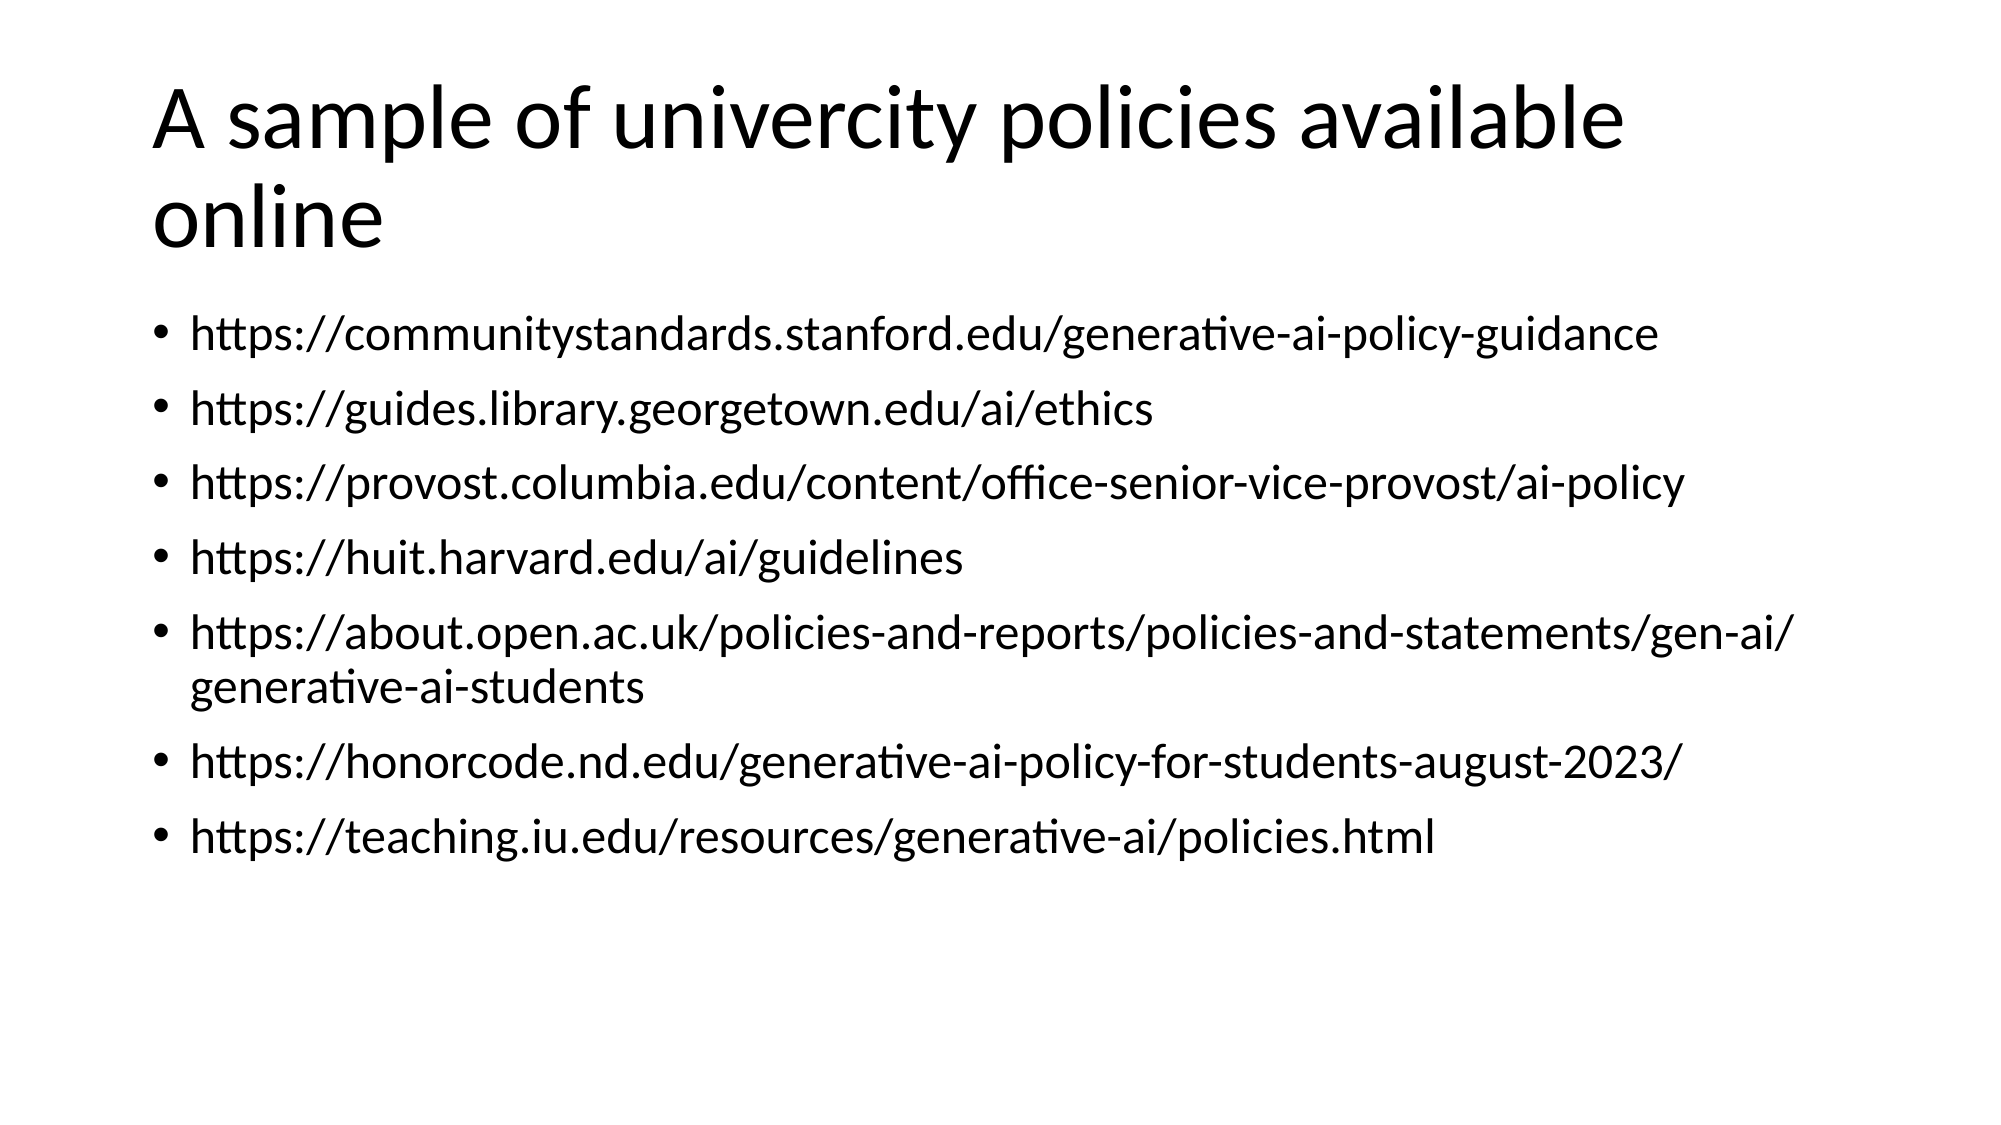

# A sample of univercity policies available online
https://communitystandards.stanford.edu/generative-ai-policy-guidance
https://guides.library.georgetown.edu/ai/ethics
https://provost.columbia.edu/content/office-senior-vice-provost/ai-policy
https://huit.harvard.edu/ai/guidelines
https://about.open.ac.uk/policies-and-reports/policies-and-statements/gen-ai/generative-ai-students
https://honorcode.nd.edu/generative-ai-policy-for-students-august-2023/
https://teaching.iu.edu/resources/generative-ai/policies.html